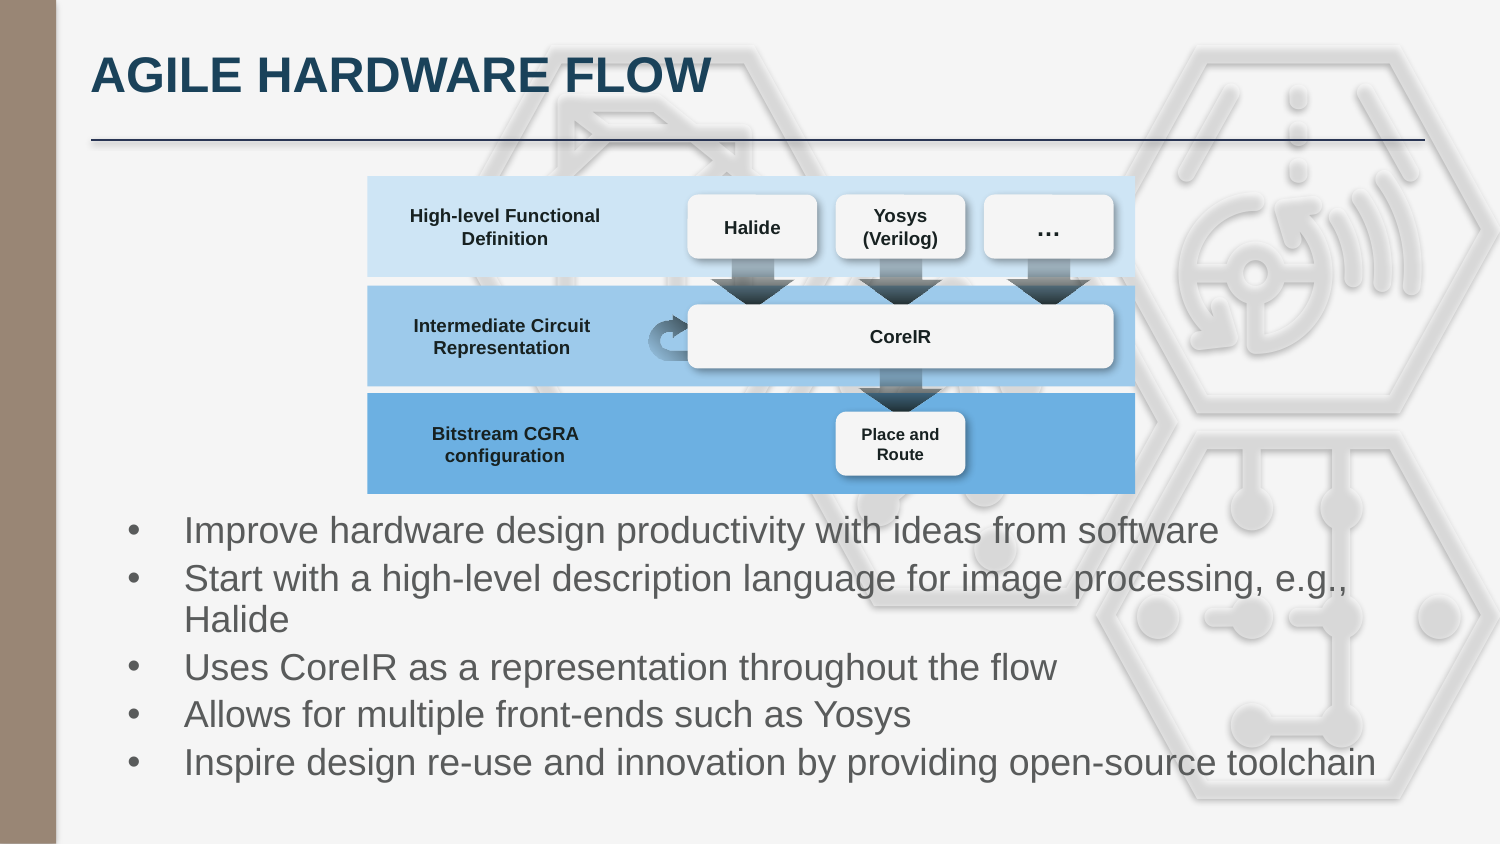

# Agile hardware flow

Halide
Yosys (Verilog)
…
High-level Functional Definition

CoreIR
Intermediate Circuit Representation

Place and Route
Bitstream CGRA configuration
Improve hardware design productivity with ideas from software
Start with a high-level description language for image processing, e.g., Halide
Uses CoreIR as a representation throughout the flow
Allows for multiple front-ends such as Yosys
Inspire design re-use and innovation by providing open-source toolchain